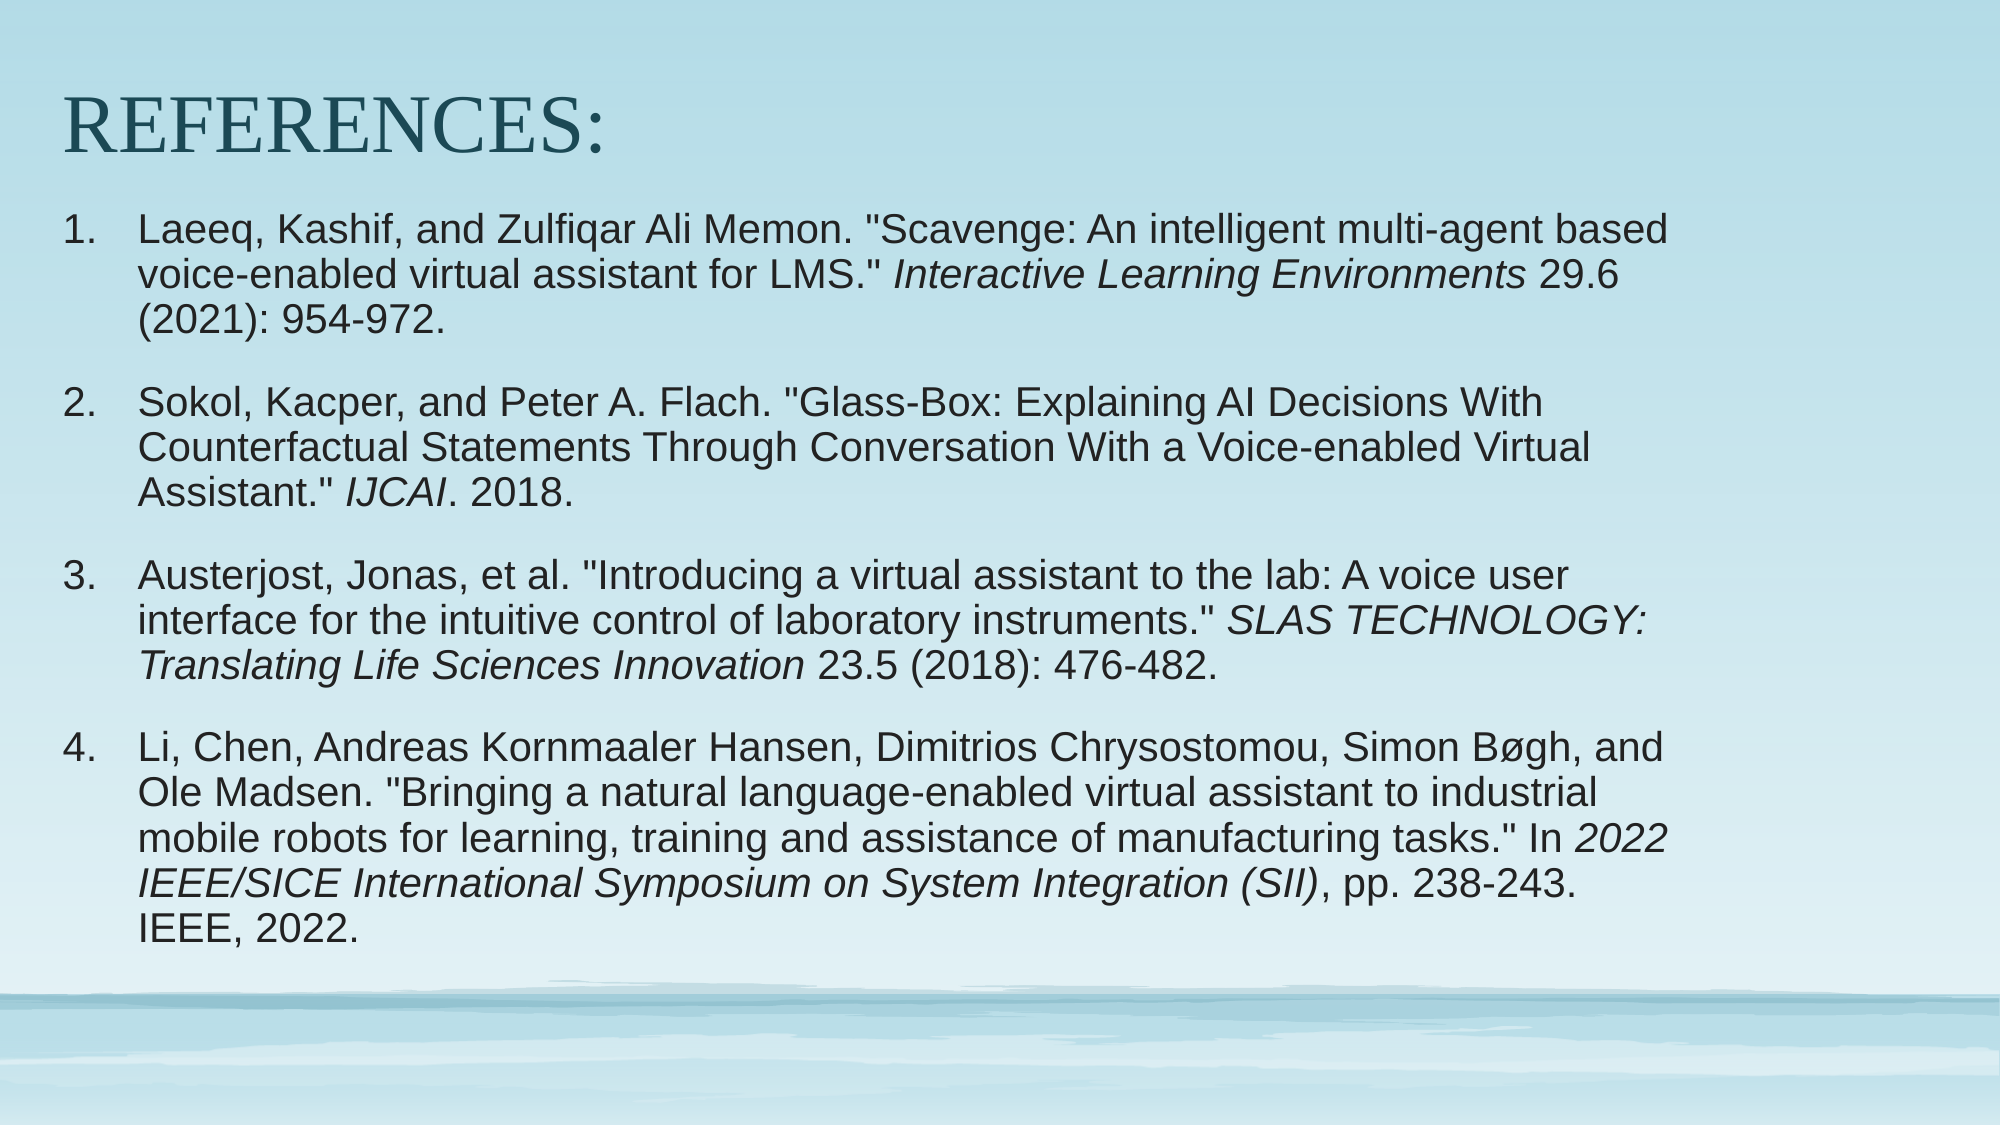

REFERENCES:
Laeeq, Kashif, and Zulfiqar Ali Memon. "Scavenge: An intelligent multi-agent based voice-enabled virtual assistant for LMS." Interactive Learning Environments 29.6 (2021): 954-972.
Sokol, Kacper, and Peter A. Flach. "Glass-Box: Explaining AI Decisions With Counterfactual Statements Through Conversation With a Voice-enabled Virtual Assistant." IJCAI. 2018.
Austerjost, Jonas, et al. "Introducing a virtual assistant to the lab: A voice user interface for the intuitive control of laboratory instruments." SLAS TECHNOLOGY: Translating Life Sciences Innovation 23.5 (2018): 476-482.
Li, Chen, Andreas Kornmaaler Hansen, Dimitrios Chrysostomou, Simon Bøgh, and Ole Madsen. "Bringing a natural language-enabled virtual assistant to industrial mobile robots for learning, training and assistance of manufacturing tasks." In 2022 IEEE/SICE International Symposium on System Integration (SII), pp. 238-243. IEEE, 2022.
#